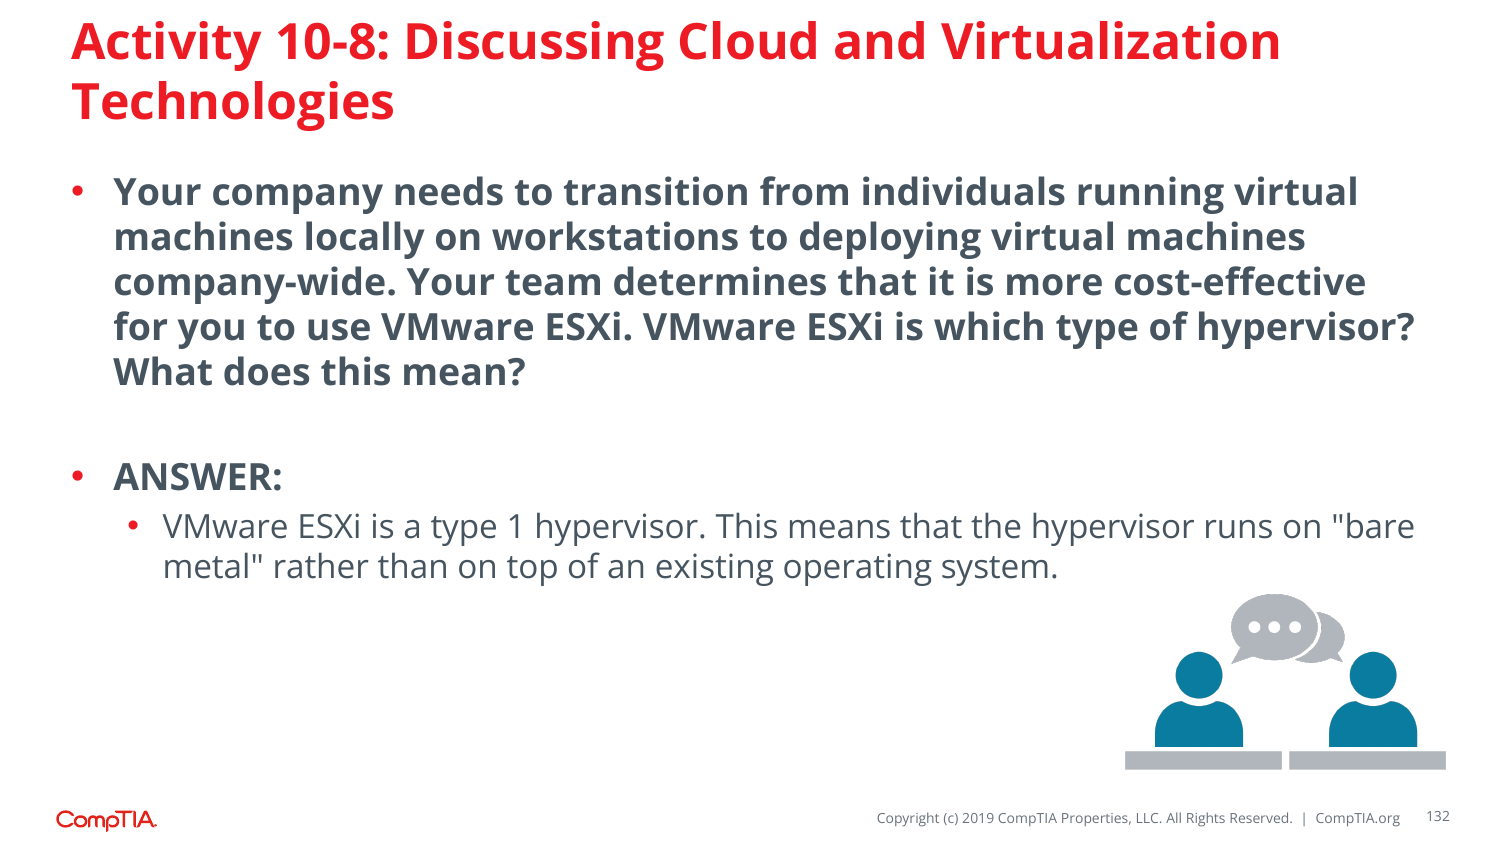

# Activity 10-8: Discussing Cloud and Virtualization Technologies
Your company needs to transition from individuals running virtual machines locally on workstations to deploying virtual machines company-wide. Your team determines that it is more cost-effective for you to use VMware ESXi. VMware ESXi is which type of hypervisor? What does this mean?

ANSWER:
VMware ESXi is a type 1 hypervisor. This means that the hypervisor runs on "bare metal" rather than on top of an existing operating system.
132